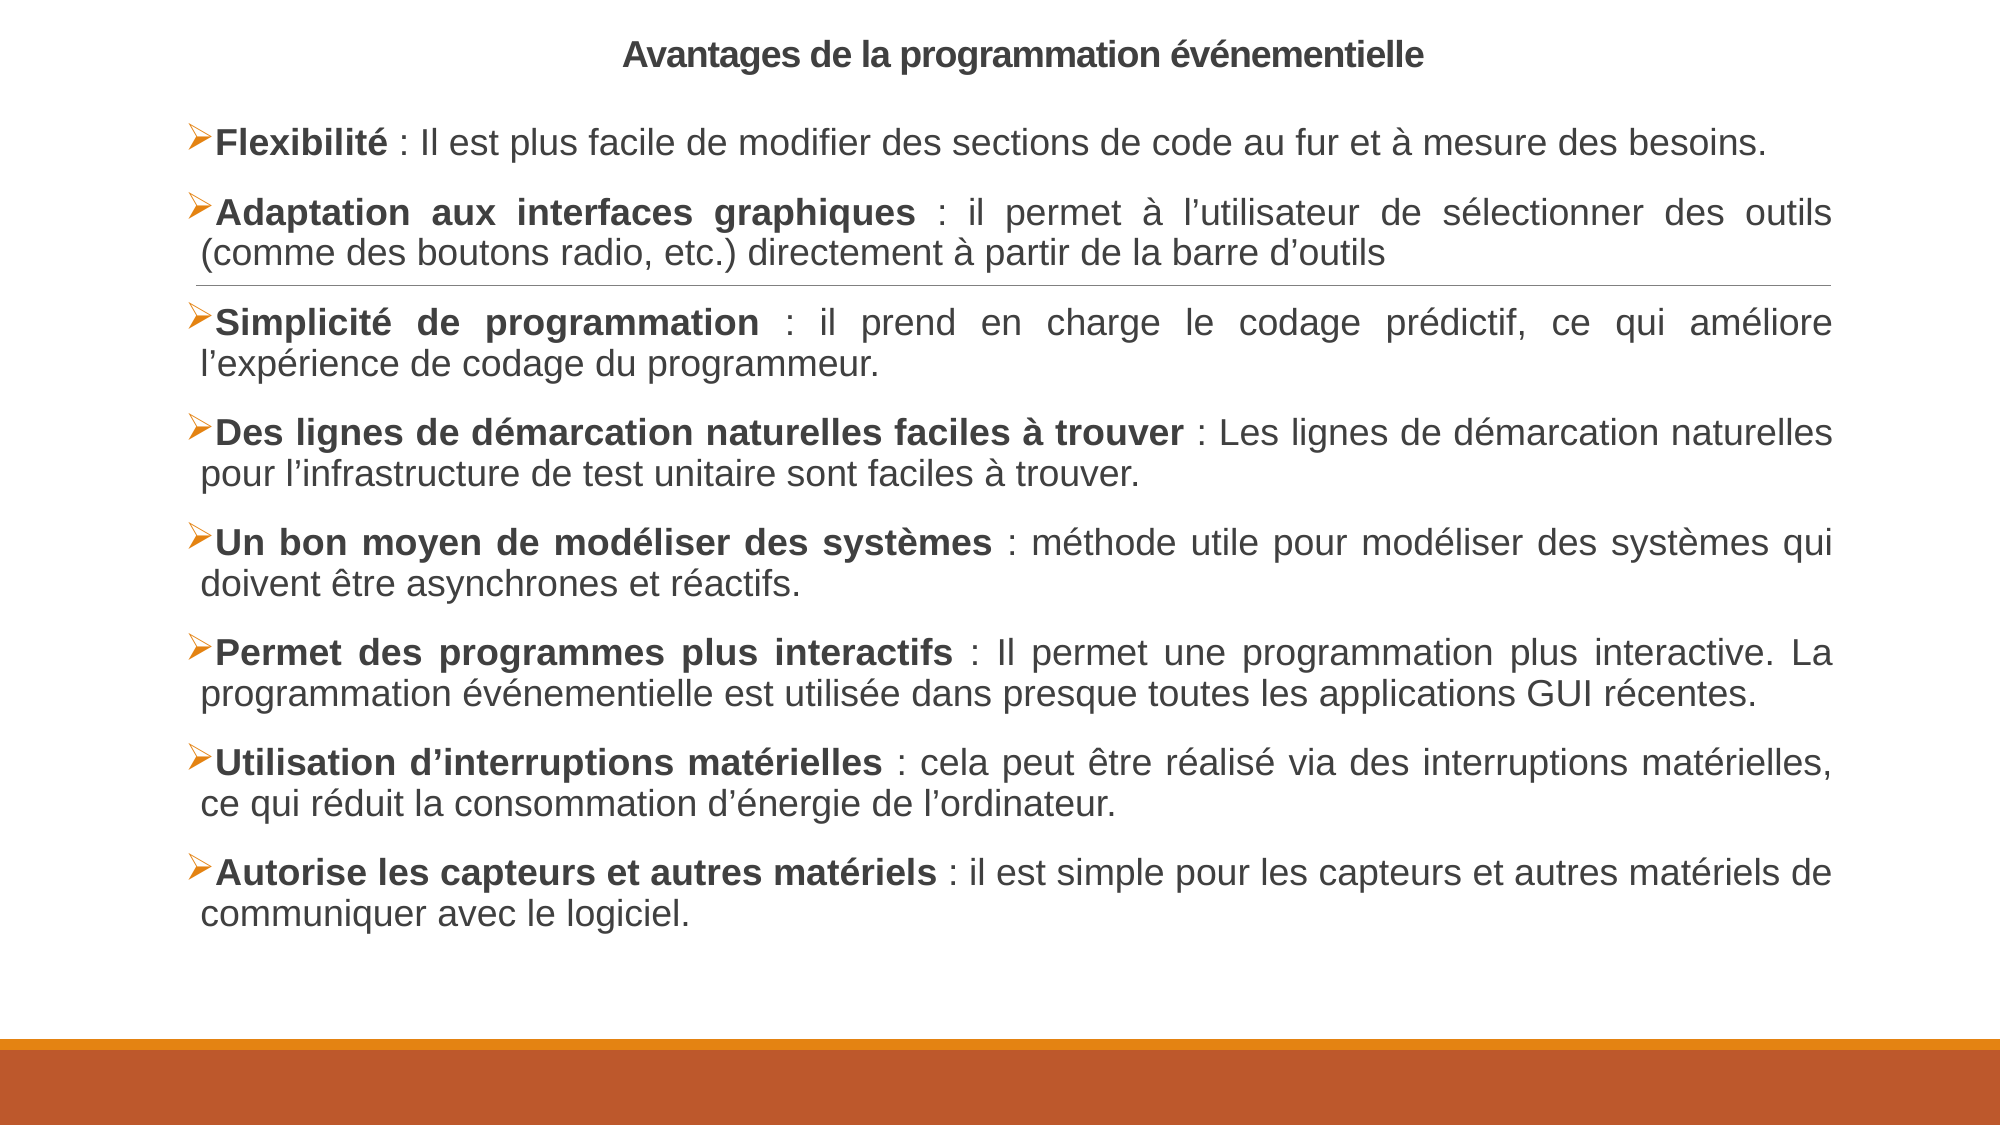

# Avantages de la programmation événementielle
Flexibilité : Il est plus facile de modifier des sections de code au fur et à mesure des besoins.
Adaptation aux interfaces graphiques : il permet à l’utilisateur de sélectionner des outils (comme des boutons radio, etc.) directement à partir de la barre d’outils
Simplicité de programmation : il prend en charge le codage prédictif, ce qui améliore l’expérience de codage du programmeur.
Des lignes de démarcation naturelles faciles à trouver : Les lignes de démarcation naturelles pour l’infrastructure de test unitaire sont faciles à trouver.
Un bon moyen de modéliser des systèmes : méthode utile pour modéliser des systèmes qui doivent être asynchrones et réactifs.
Permet des programmes plus interactifs : Il permet une programmation plus interactive. La programmation événementielle est utilisée dans presque toutes les applications GUI récentes.
Utilisation d’interruptions matérielles : cela peut être réalisé via des interruptions matérielles, ce qui réduit la consommation d’énergie de l’ordinateur.
Autorise les capteurs et autres matériels : il est simple pour les capteurs et autres matériels de communiquer avec le logiciel.